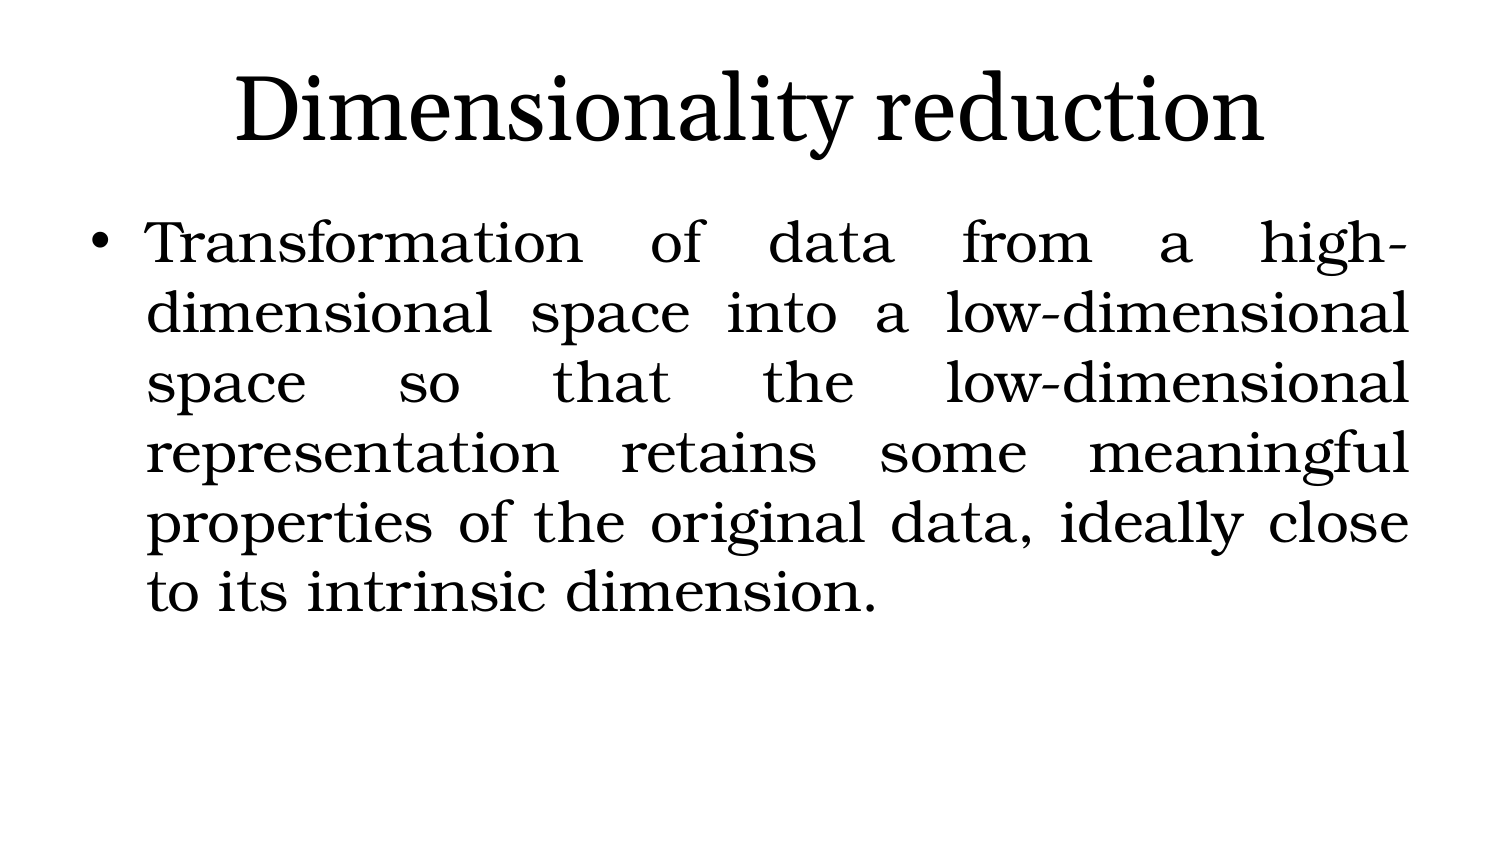

# Dimensionality reduction
Transformation of data from a high-dimensional space into a low-dimensional space so that the low-dimensional representation retains some meaningful properties of the original data, ideally close to its intrinsic dimension.